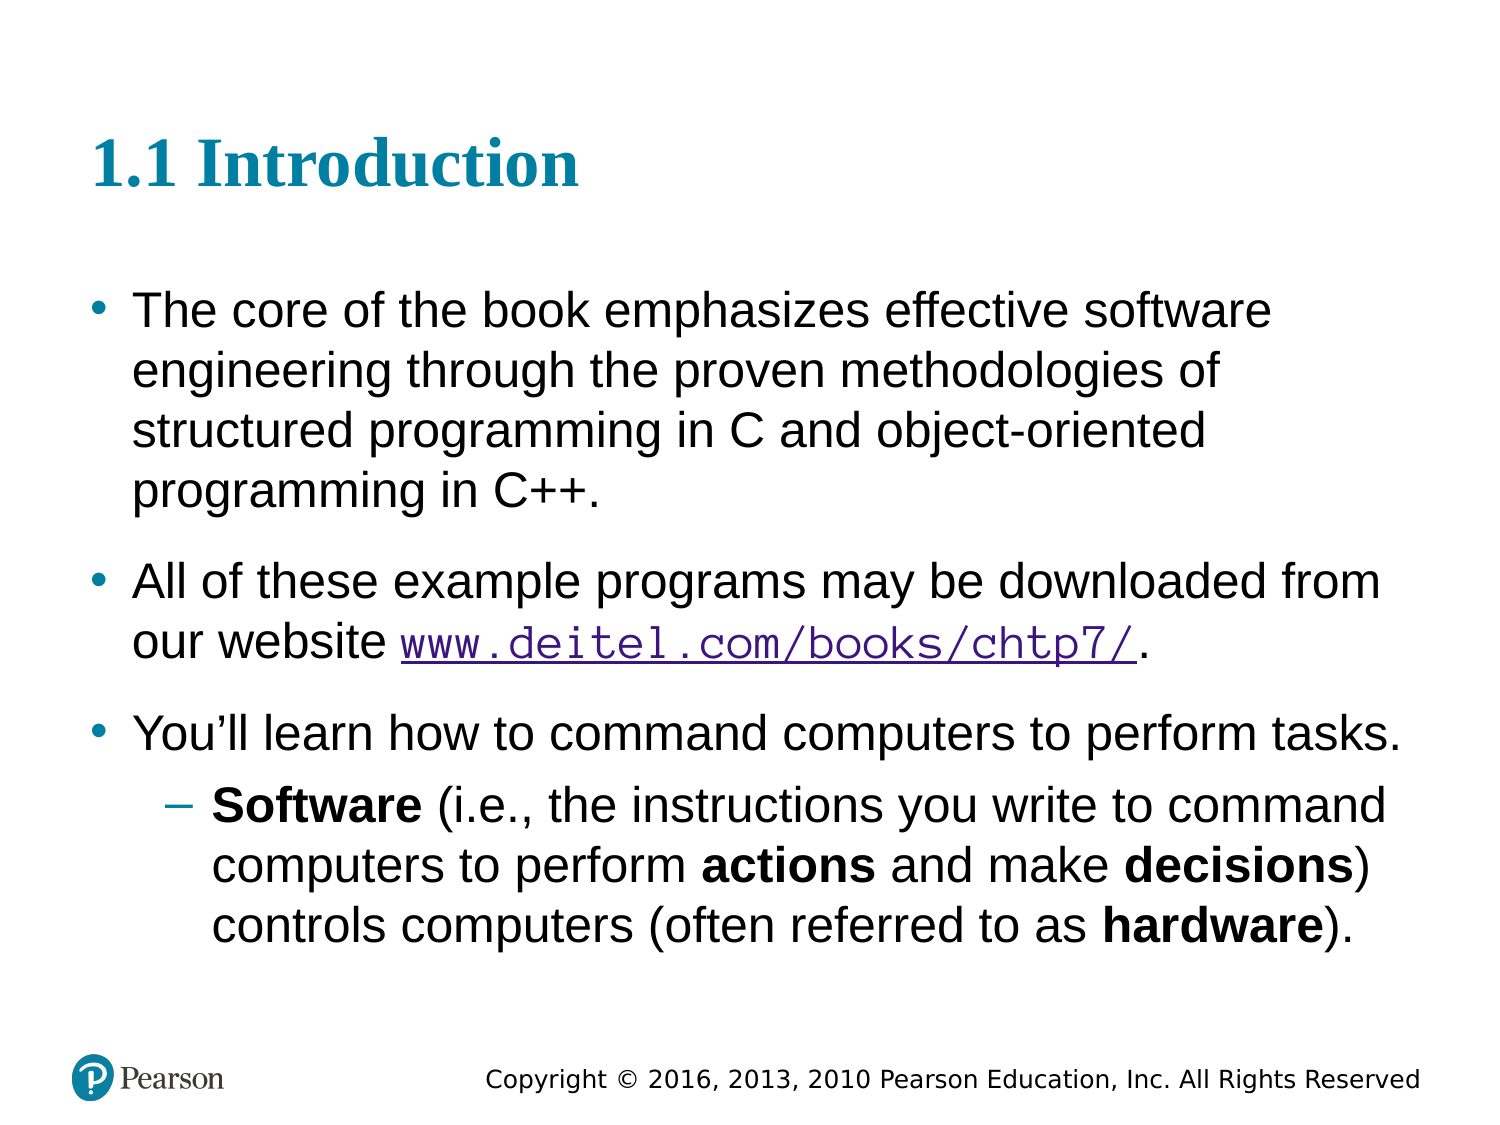

# 1.1 Introduction
The core of the book emphasizes effective software engineering through the proven methodologies of structured programming in C and object-oriented programming in C++.
All of these example programs may be downloaded from our website www.deitel.com/books/chtp7/.
You’ll learn how to command computers to perform tasks.
Software (i.e., the instructions you write to command computers to perform actions and make decisions) controls computers (often referred to as hardware).